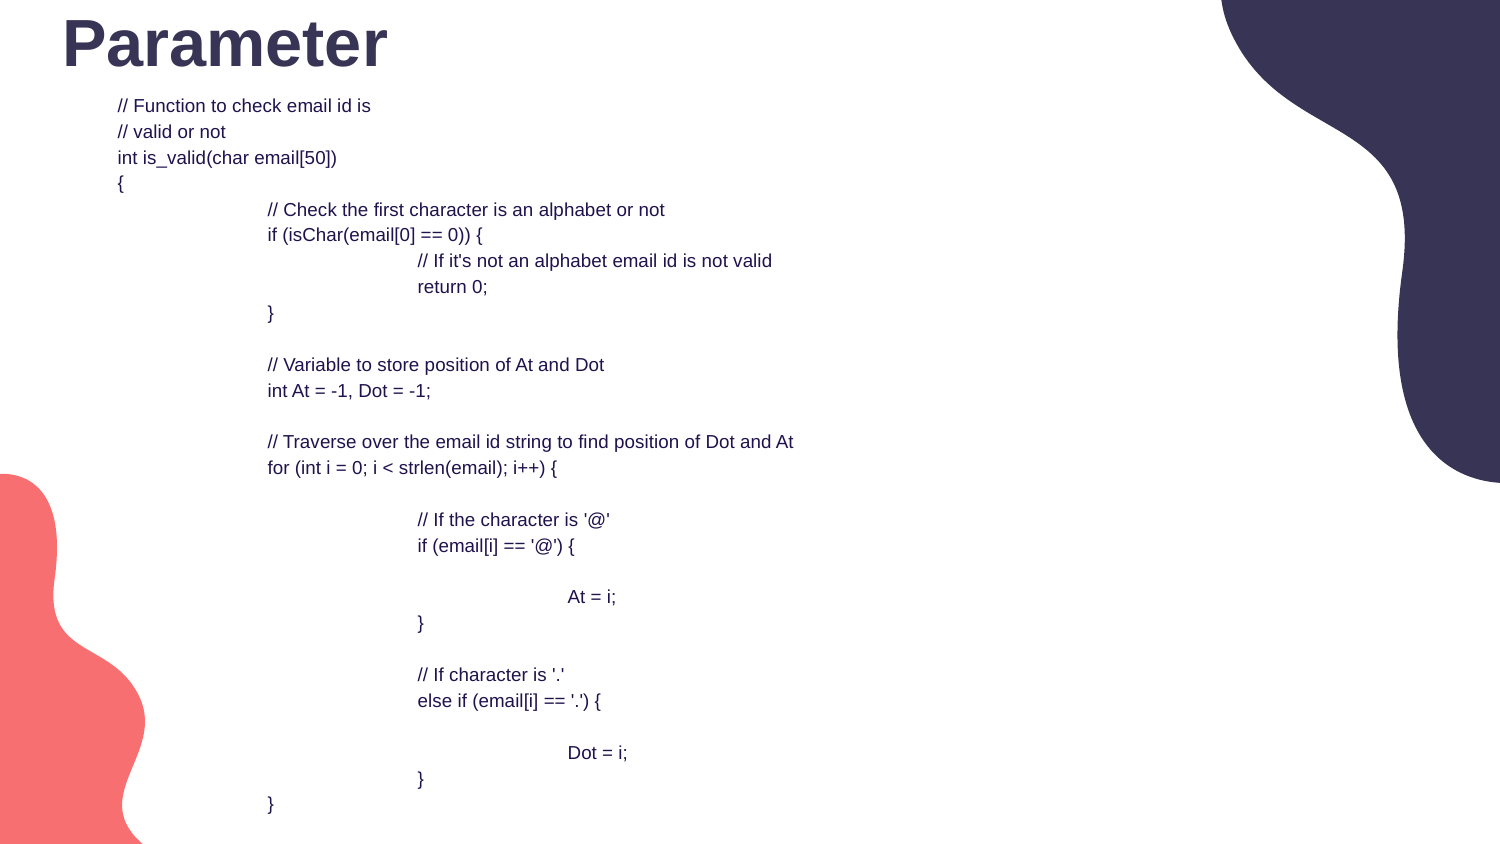

Function with Input/Output Parameter
// Function to check email id is
// valid or not
int is_valid(char email[50])
{
	// Check the first character is an alphabet or not
	if (isChar(email[0] == 0)) {
		// If it's not an alphabet email id is not valid
		return 0;
	}

	// Variable to store position of At and Dot
	int At = -1, Dot = -1;

	// Traverse over the email id string to find position of Dot and At
	for (int i = 0; i < strlen(email); i++) {

		// If the character is '@'
		if (email[i] == '@') {

			At = i;
		}

		// If character is '.'
		else if (email[i] == '.') {

			Dot = i;
		}
	}